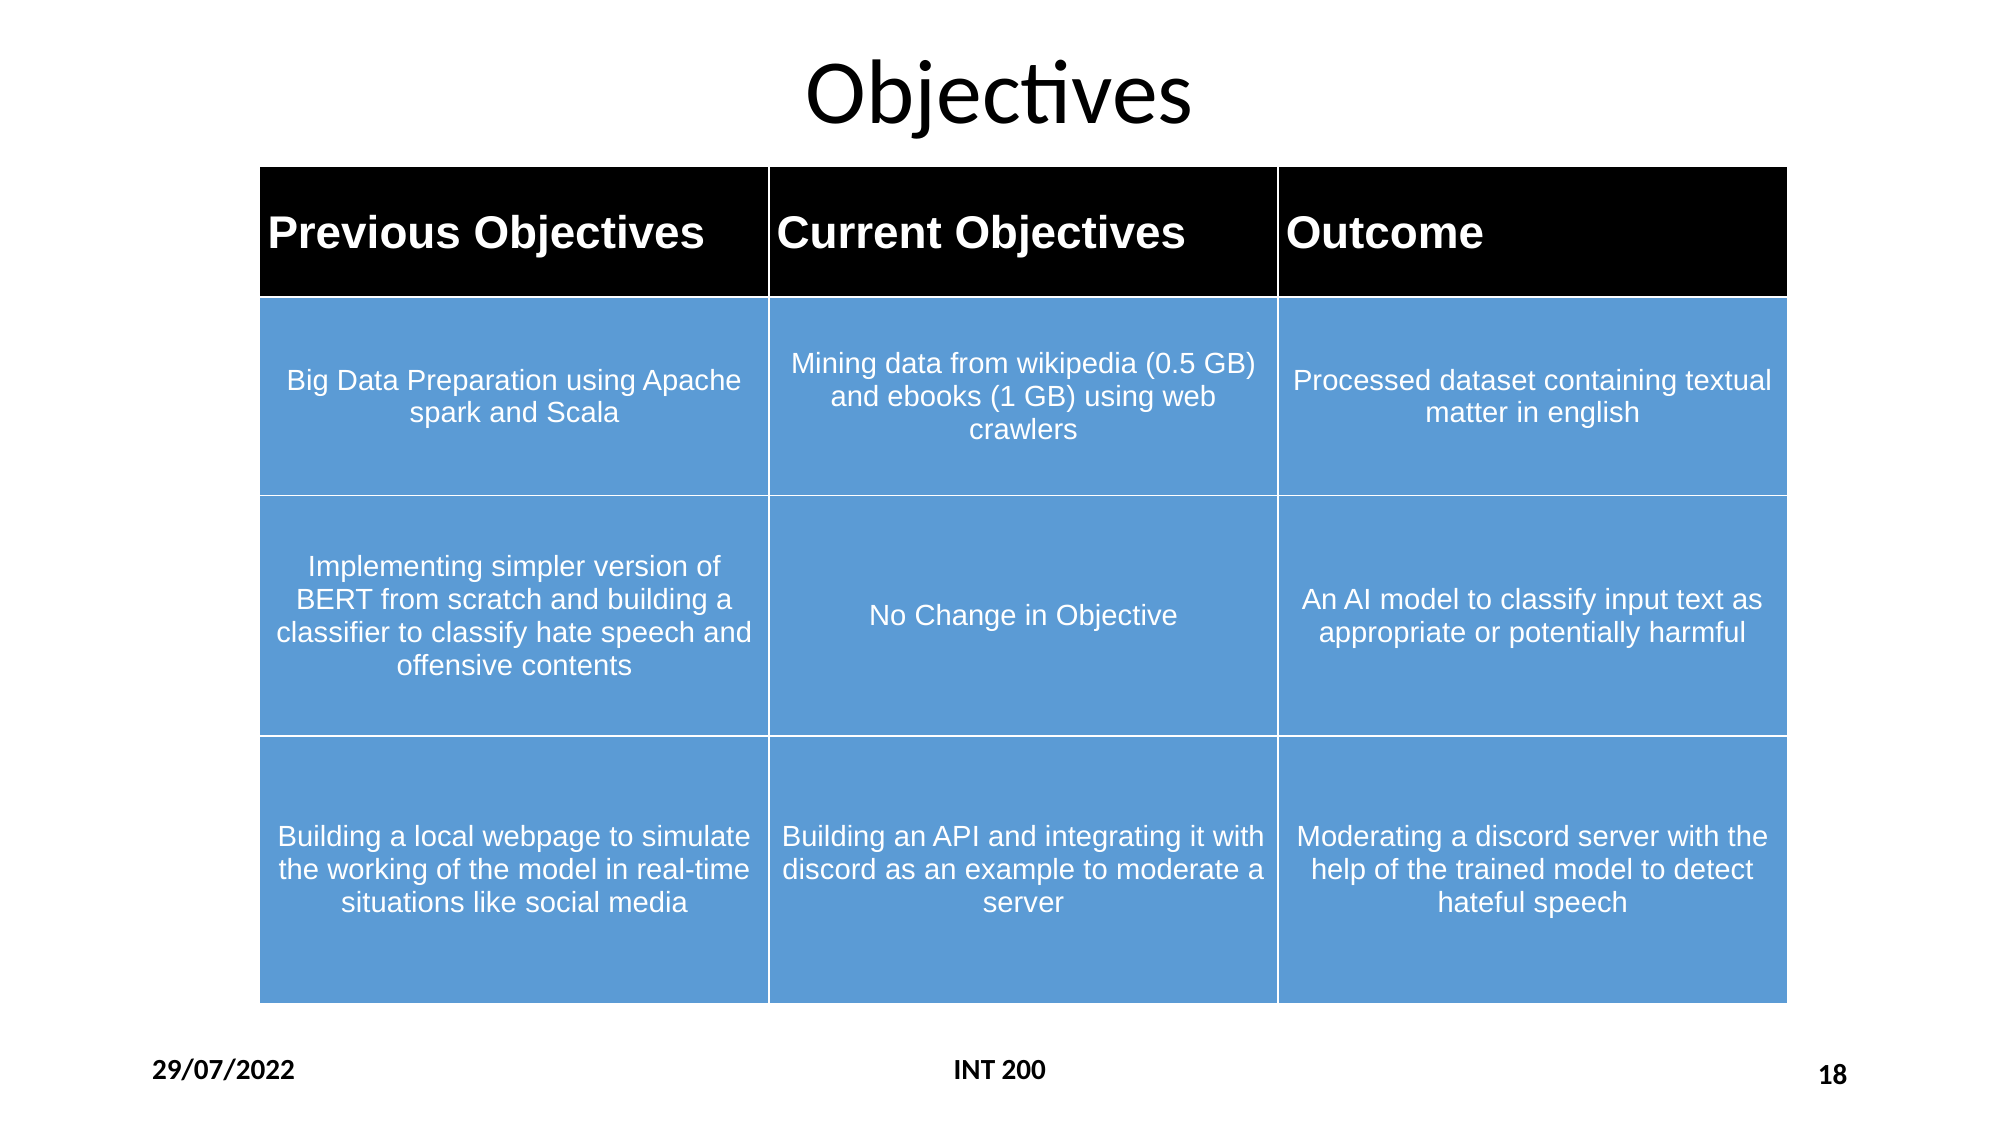

Objectives
| Previous Objectives | Current Objectives | Outcome |
| --- | --- | --- |
| Big Data Preparation using Apache spark and Scala | Mining data from wikipedia (0.5 GB) and ebooks (1 GB) using web crawlers | Processed dataset containing textual matter in english |
| Implementing simpler version of BERT from scratch and building a classifier to classify hate speech and offensive contents | No Change in Objective | An AI model to classify input text as appropriate or potentially harmful |
| Building a local webpage to simulate the working of the model in real-time situations like social media | Building an API and integrating it with discord as an example to moderate a server | Moderating a discord server with the help of the trained model to detect hateful speech |
29/07/2022
INT 200
18